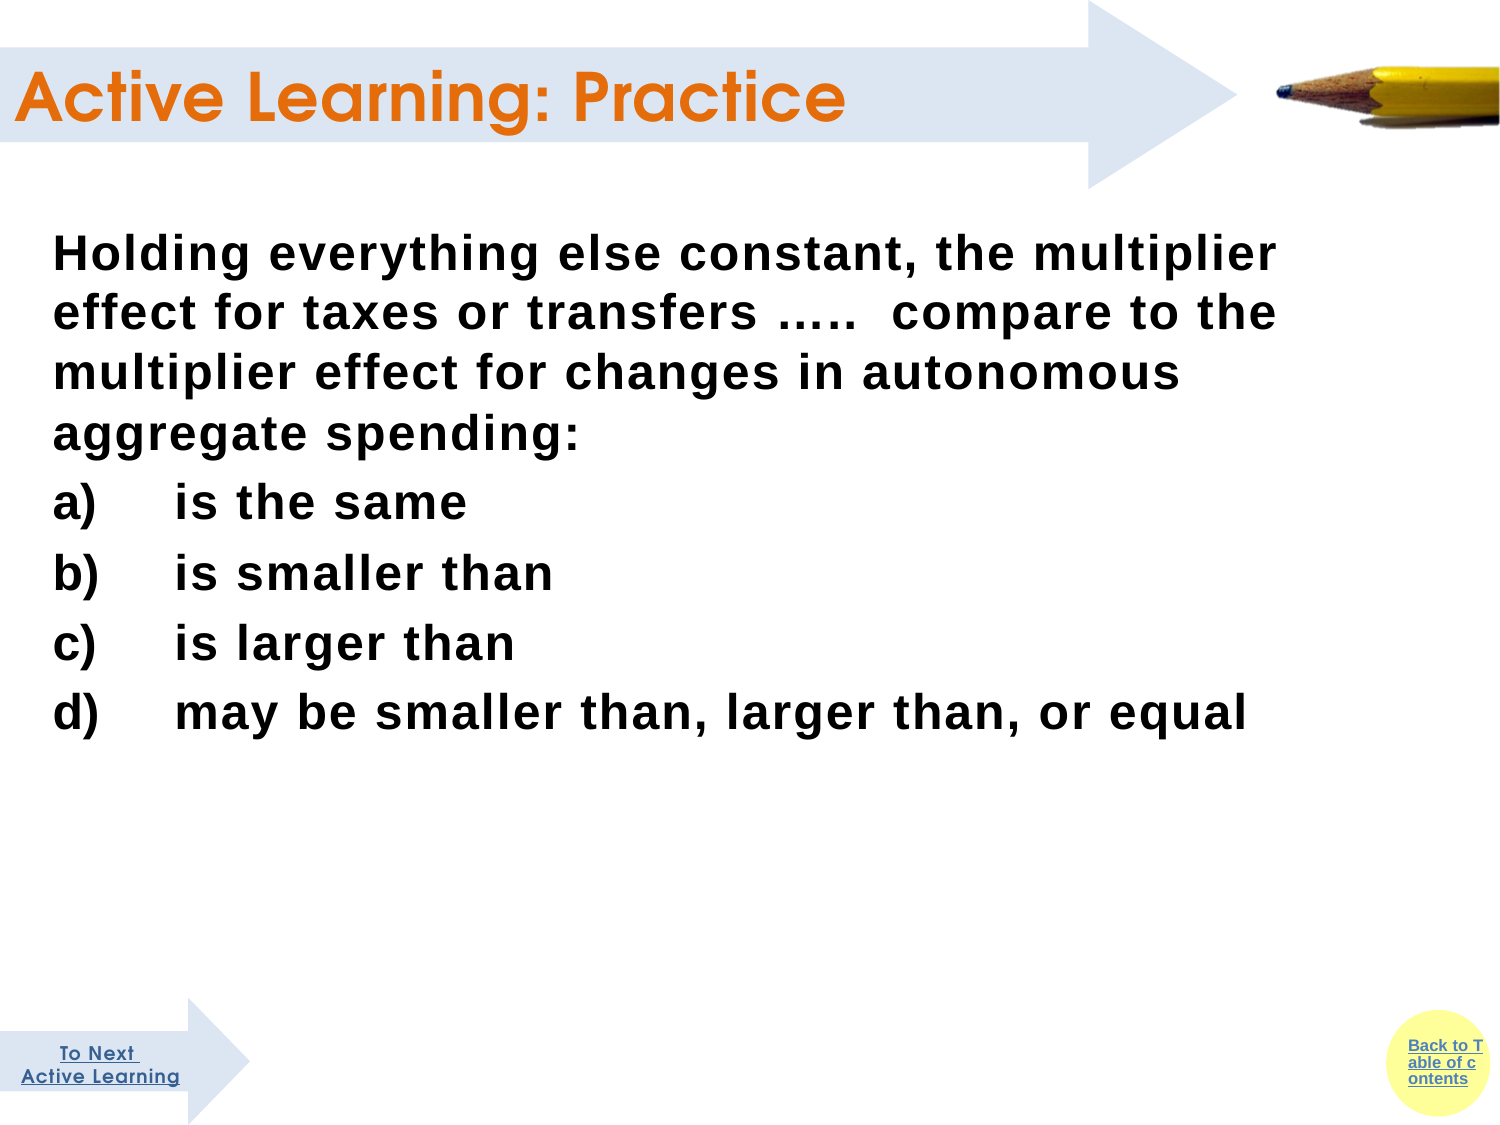

#
Holding everything else constant, the multiplier effect for taxes or transfers …..  compare to the multiplier effect for changes in autonomous aggregate spending:
is the same
is smaller than
is larger than
may be smaller than, larger than, or equal
To Next
Active Learning